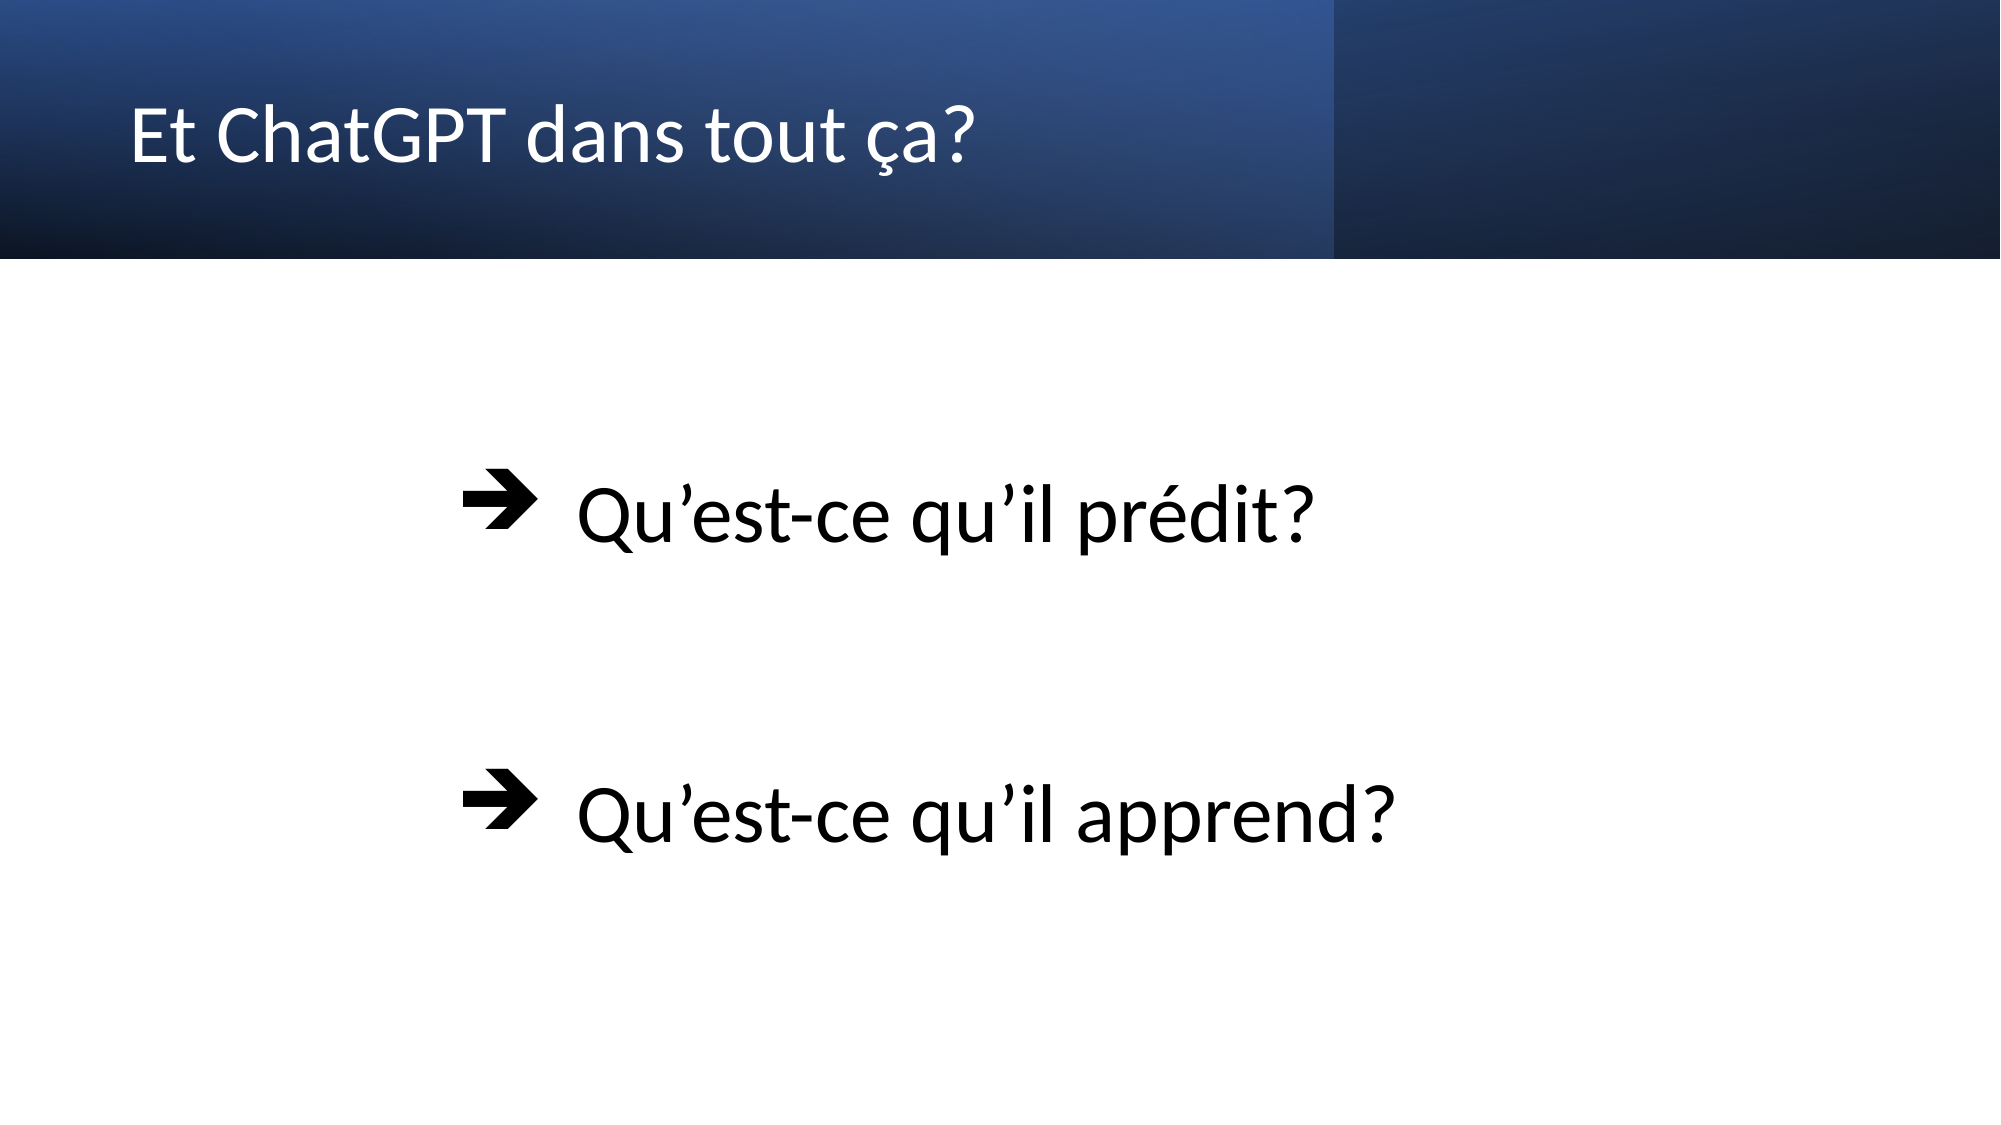

# Et ChatGPT dans tout ça?
  Qu’est-ce qu’il prédit?

  Qu’est-ce qu’il apprend?